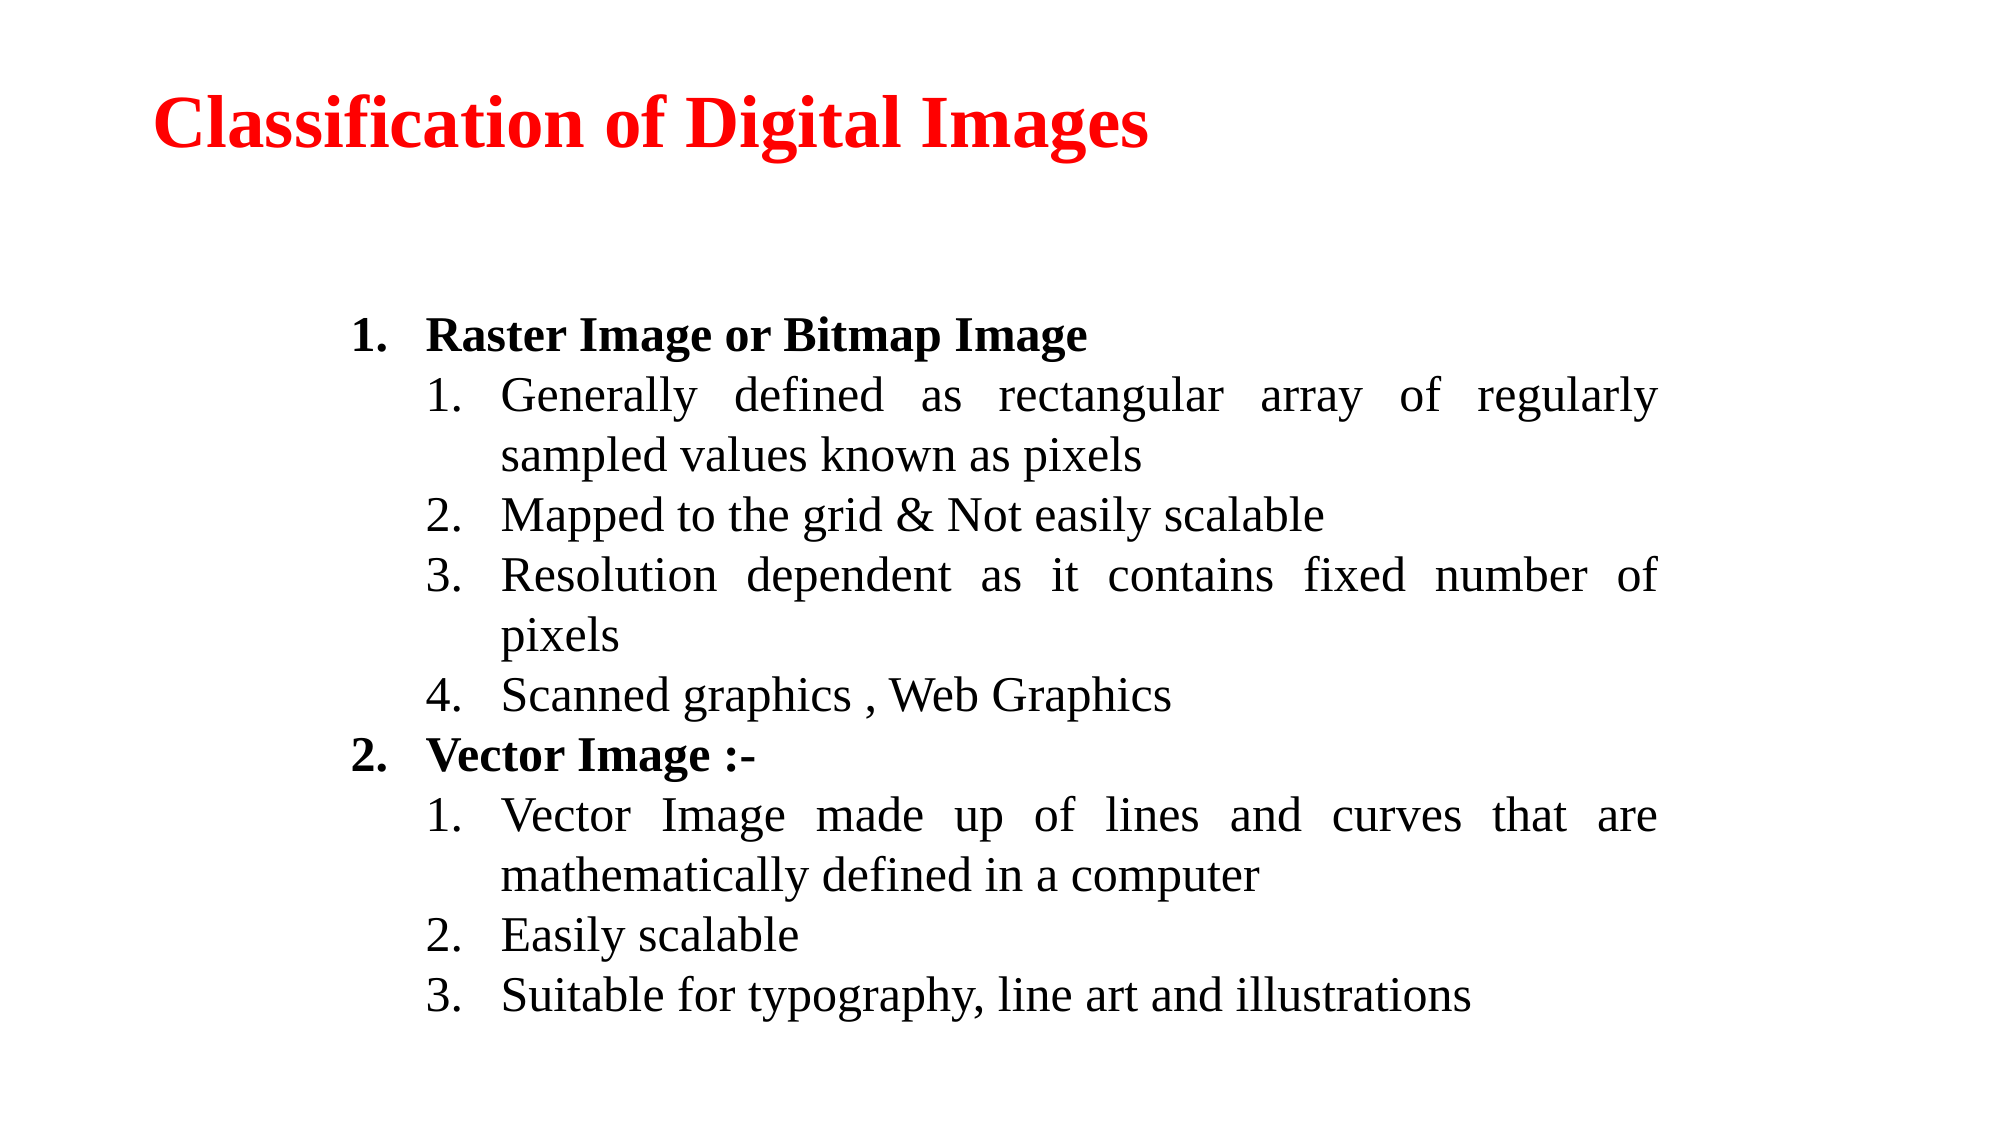

# Classification of Digital Images
Raster Image or Bitmap Image
Generally defined as rectangular array of regularly sampled values known as pixels
Mapped to the grid & Not easily scalable
Resolution dependent as it contains fixed number of pixels
Scanned graphics , Web Graphics
Vector Image :-
Vector Image made up of lines and curves that are mathematically defined in a computer
Easily scalable
Suitable for typography, line art and illustrations